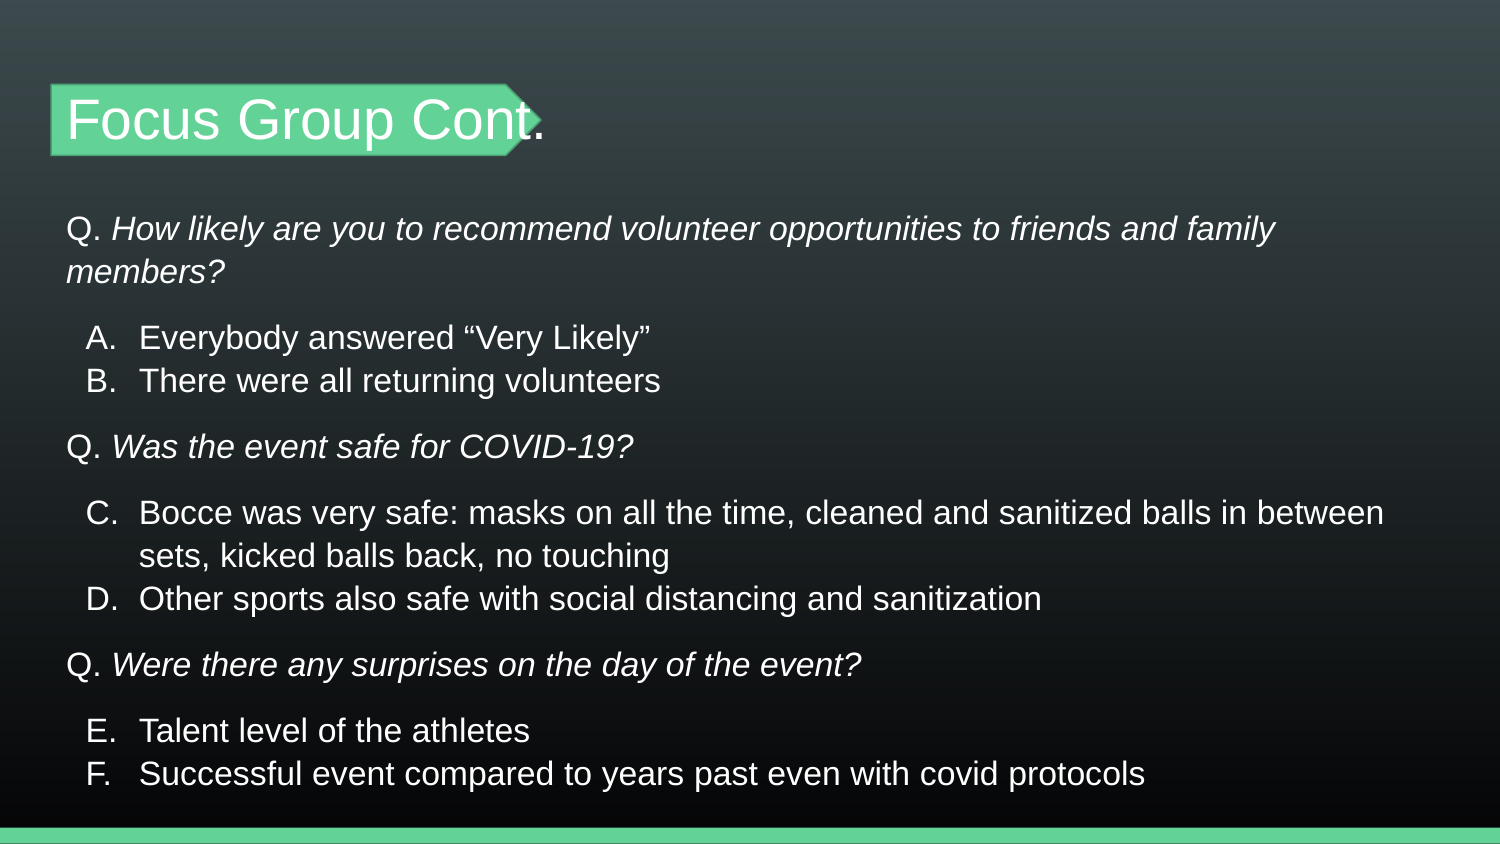

# Focus Group Cont.

Q. How likely are you to recommend volunteer opportunities to friends and family members?
Everybody answered “Very Likely”
There were all returning volunteers
Q. Was the event safe for COVID-19?
Bocce was very safe: masks on all the time, cleaned and sanitized balls in between sets, kicked balls back, no touching
Other sports also safe with social distancing and sanitization
Q. Were there any surprises on the day of the event?
Talent level of the athletes
Successful event compared to years past even with covid protocols